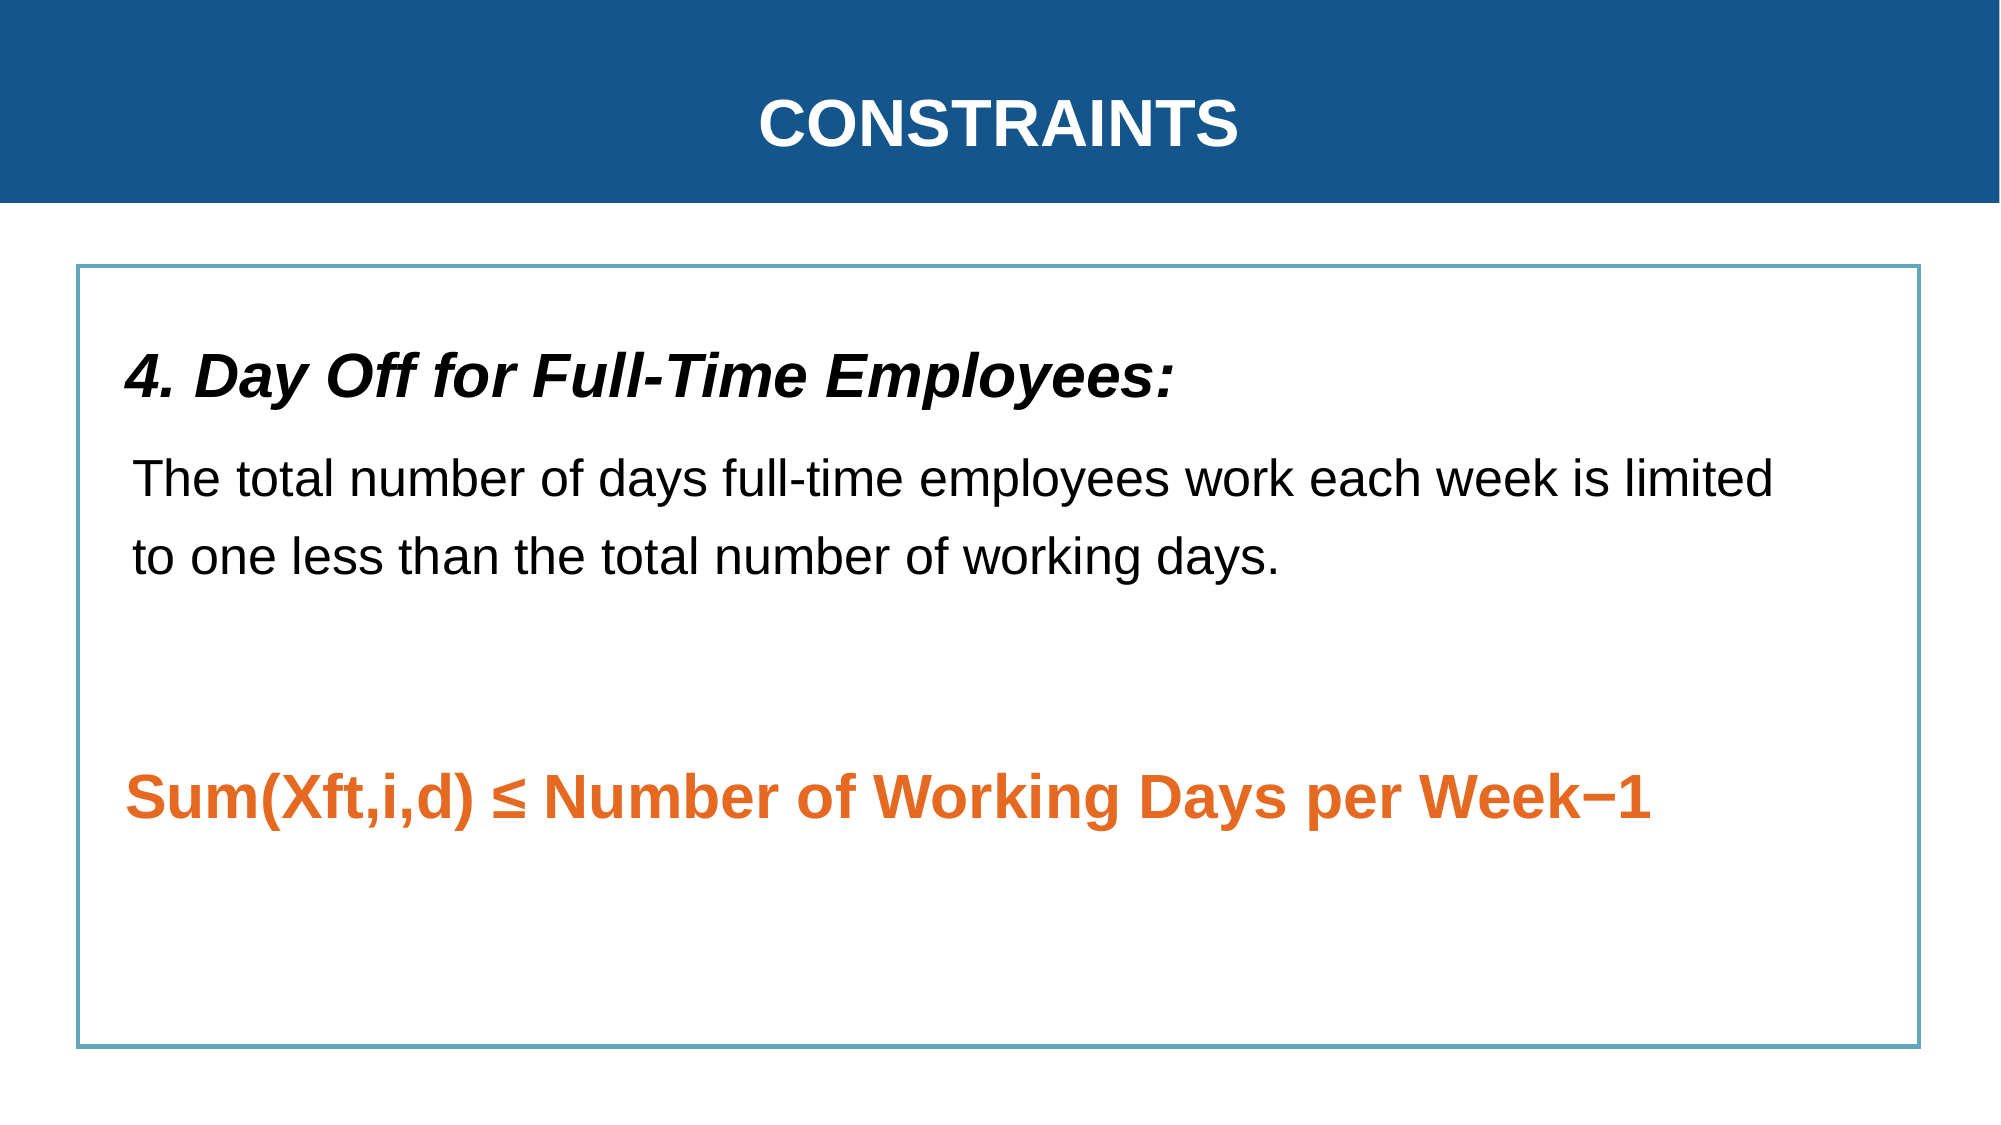

CONSTRAINTS

4. Day Off for Full-Time Employees:

The total number of days full-time employees work each week is limited to one less than the total number of working days.
Sum(Xft,i,d) ≤ Number of Working Days per Week−1